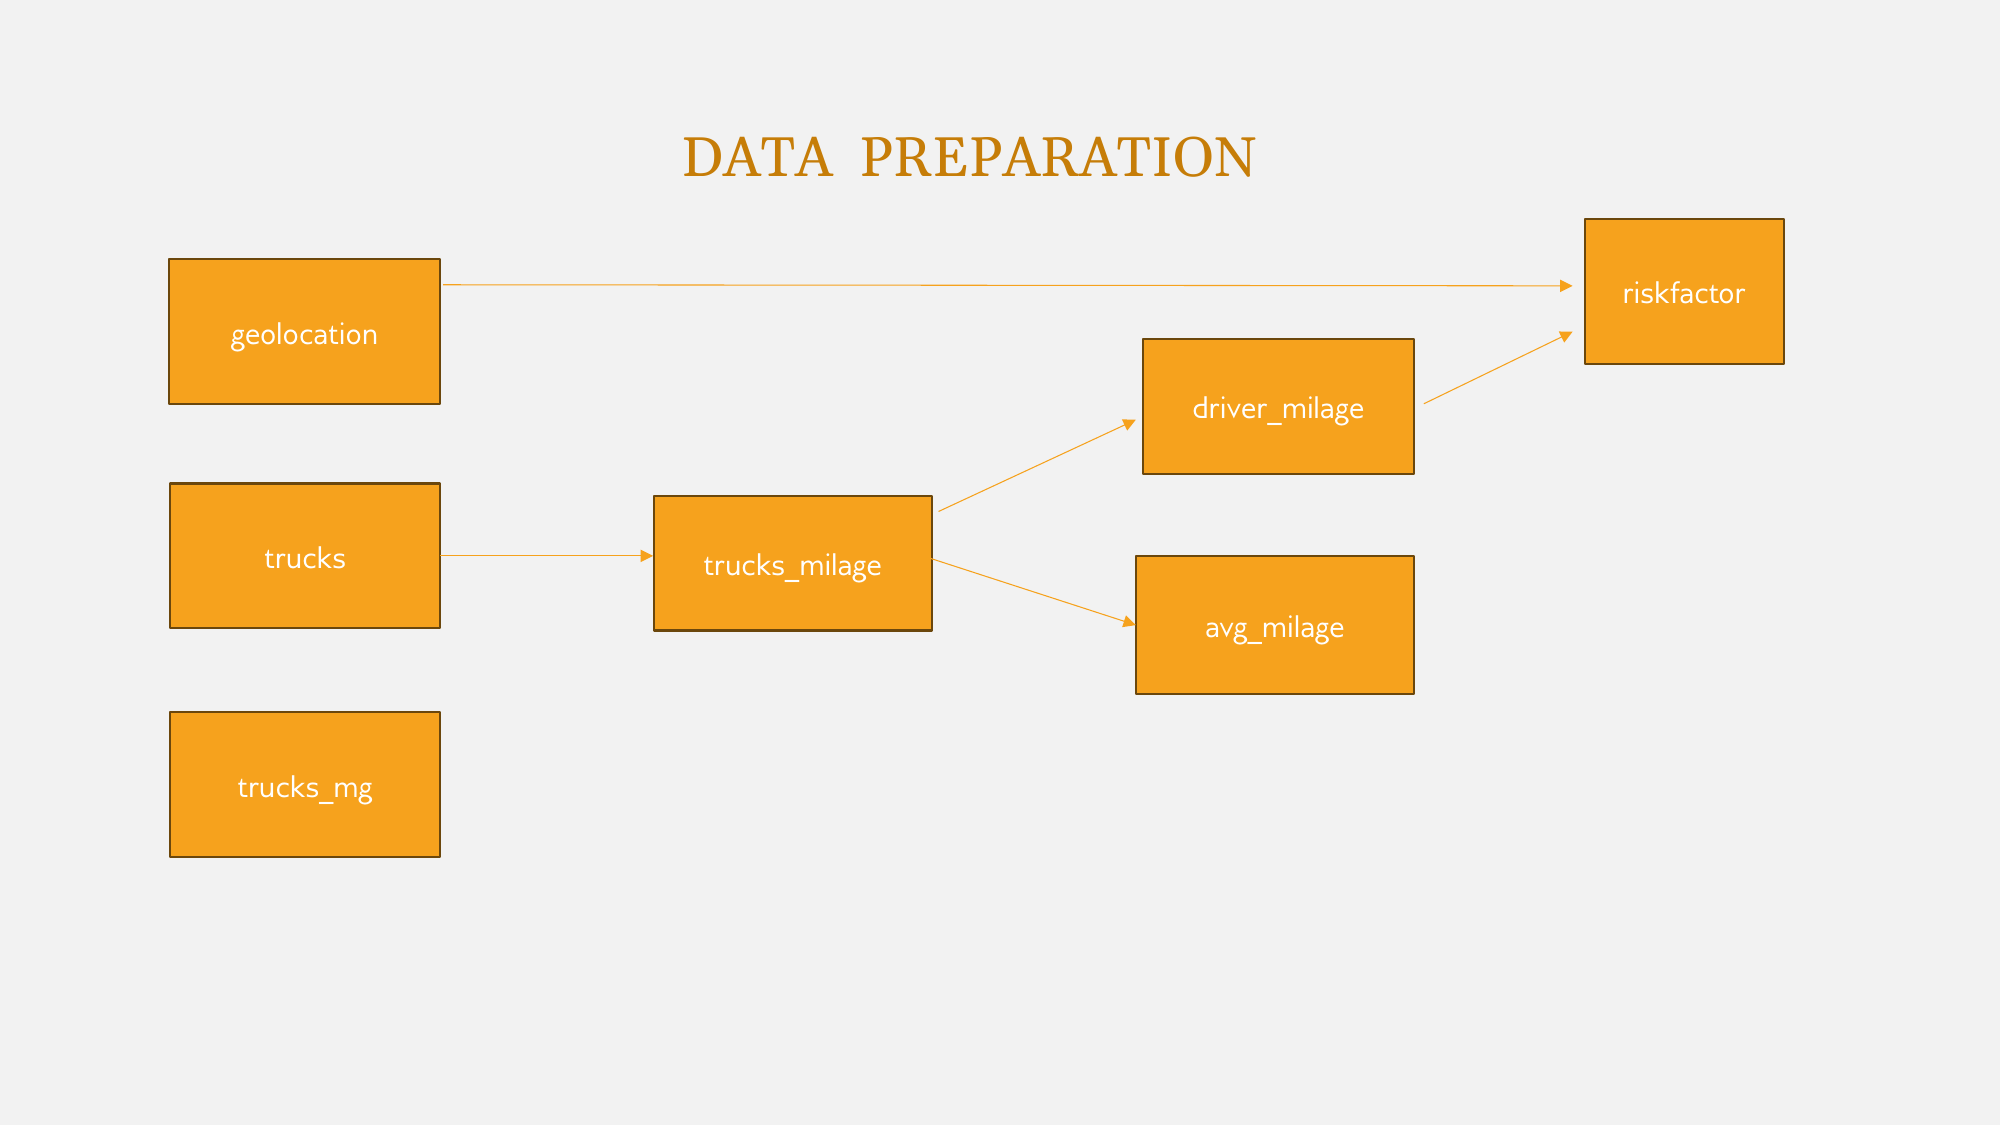

DATA  PREPARATION
riskfactor
geolocation
driver_milage
trucks
trucks_milage
avg_milage
trucks_mg